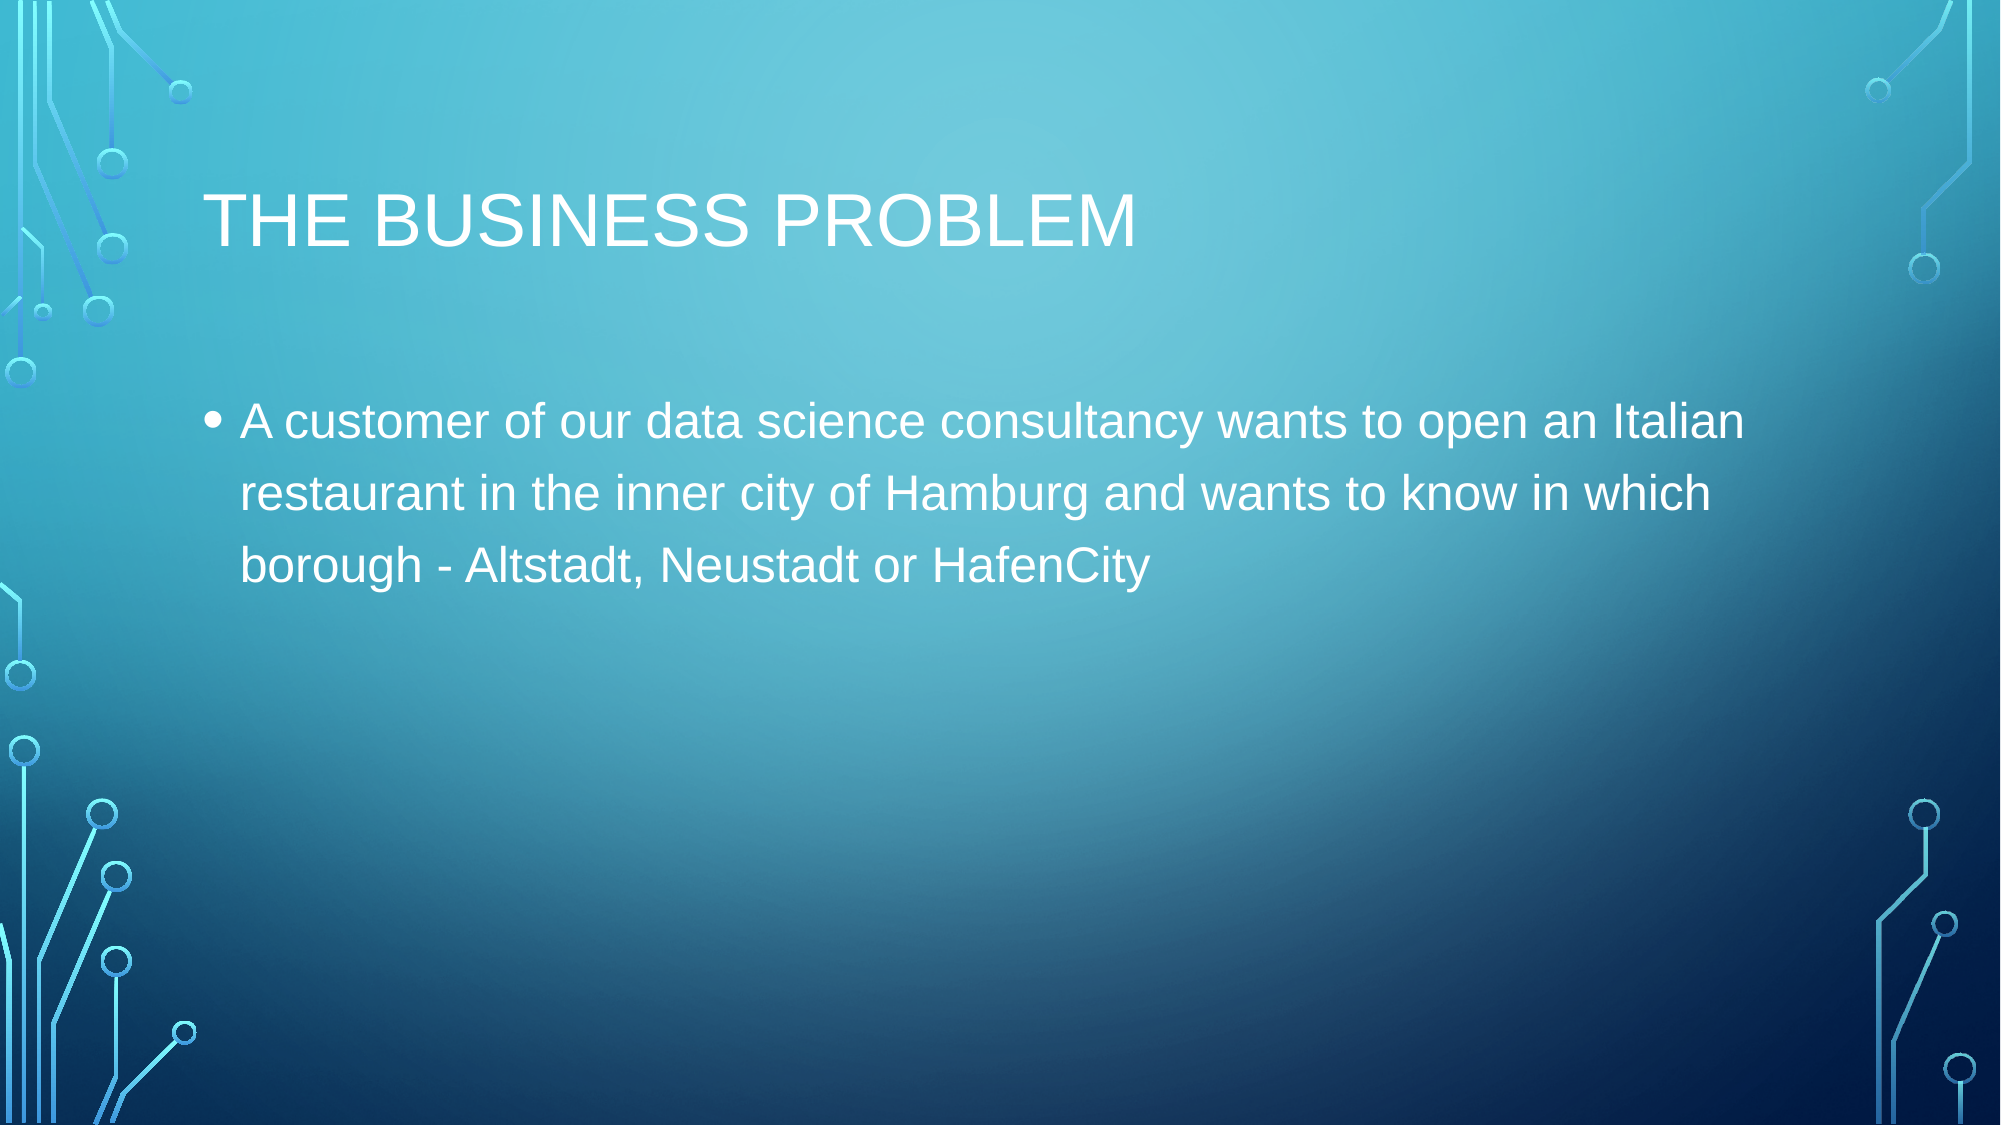

# The business Problem
A customer of our data science consultancy wants to open an Italian restaurant in the inner city of Hamburg and wants to know in which borough - Altstadt, Neustadt or HafenCity